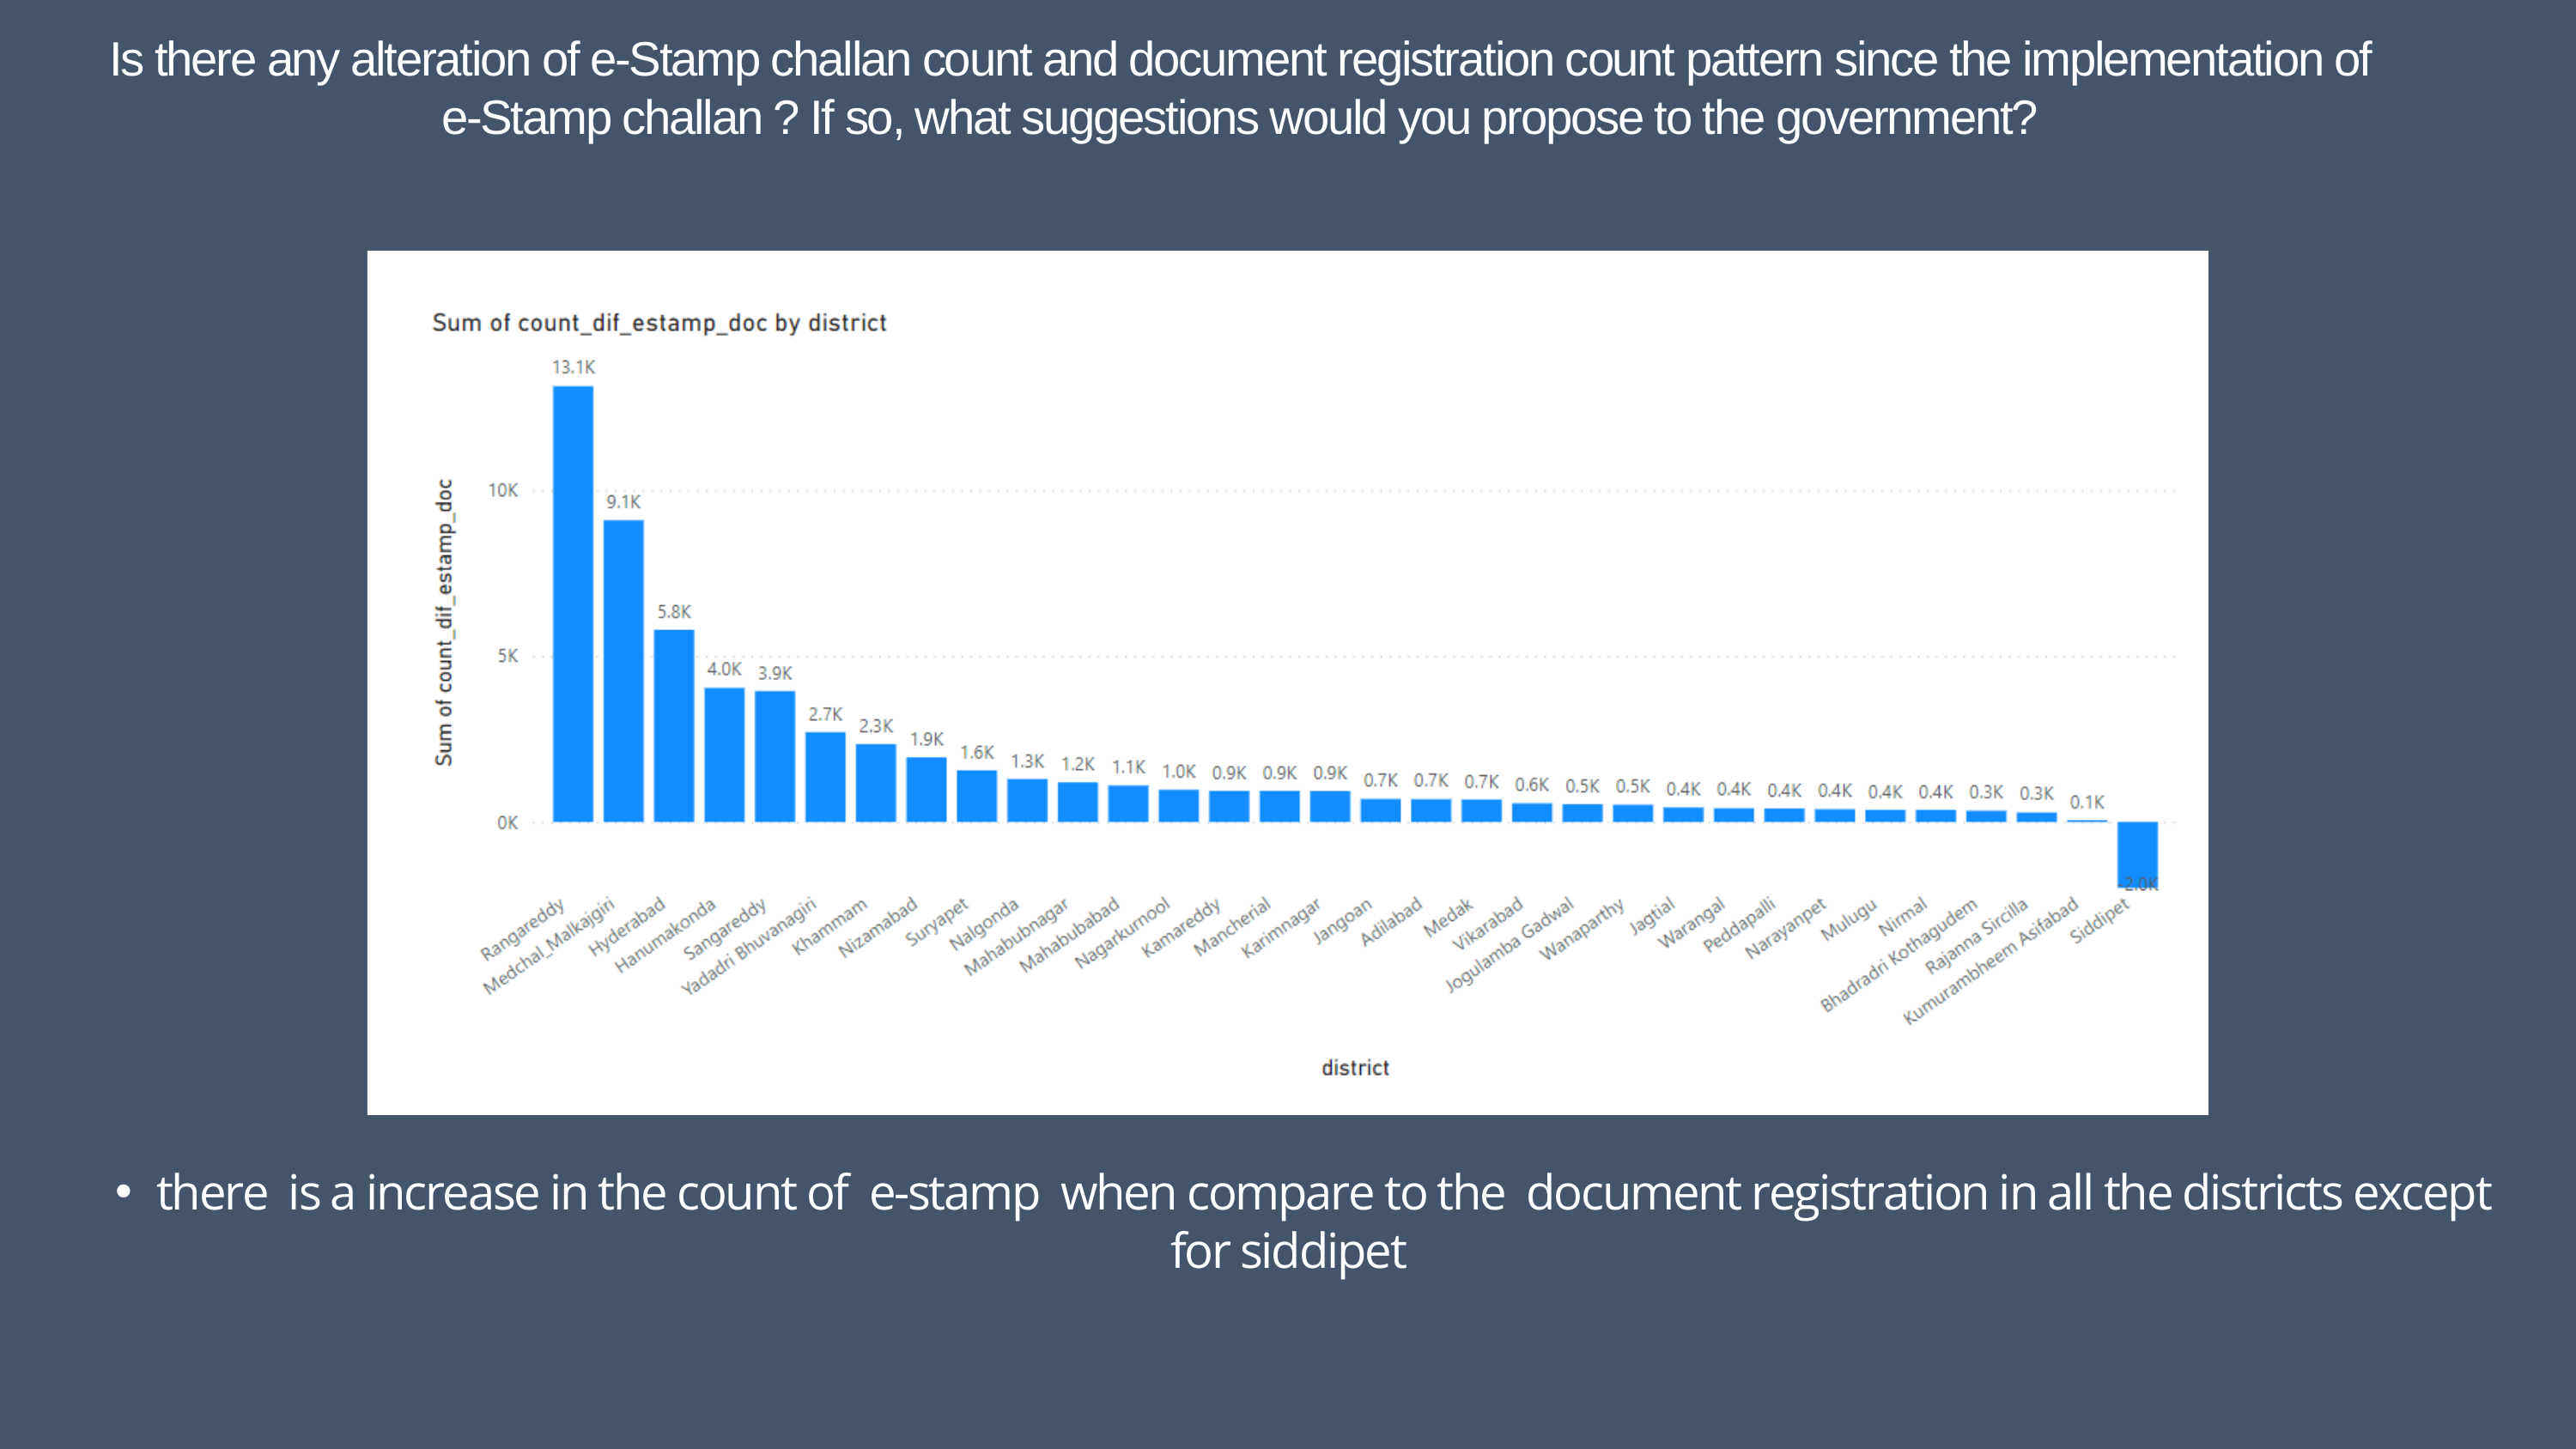

Is there any alteration of e-Stamp challan count and document registration count pattern since the implementation of e-Stamp challan ? If so, what suggestions would you propose to the government?

there  is a increase in the count of  e-stamp  when compare to the  document registration in all the districts except
 for siddipet